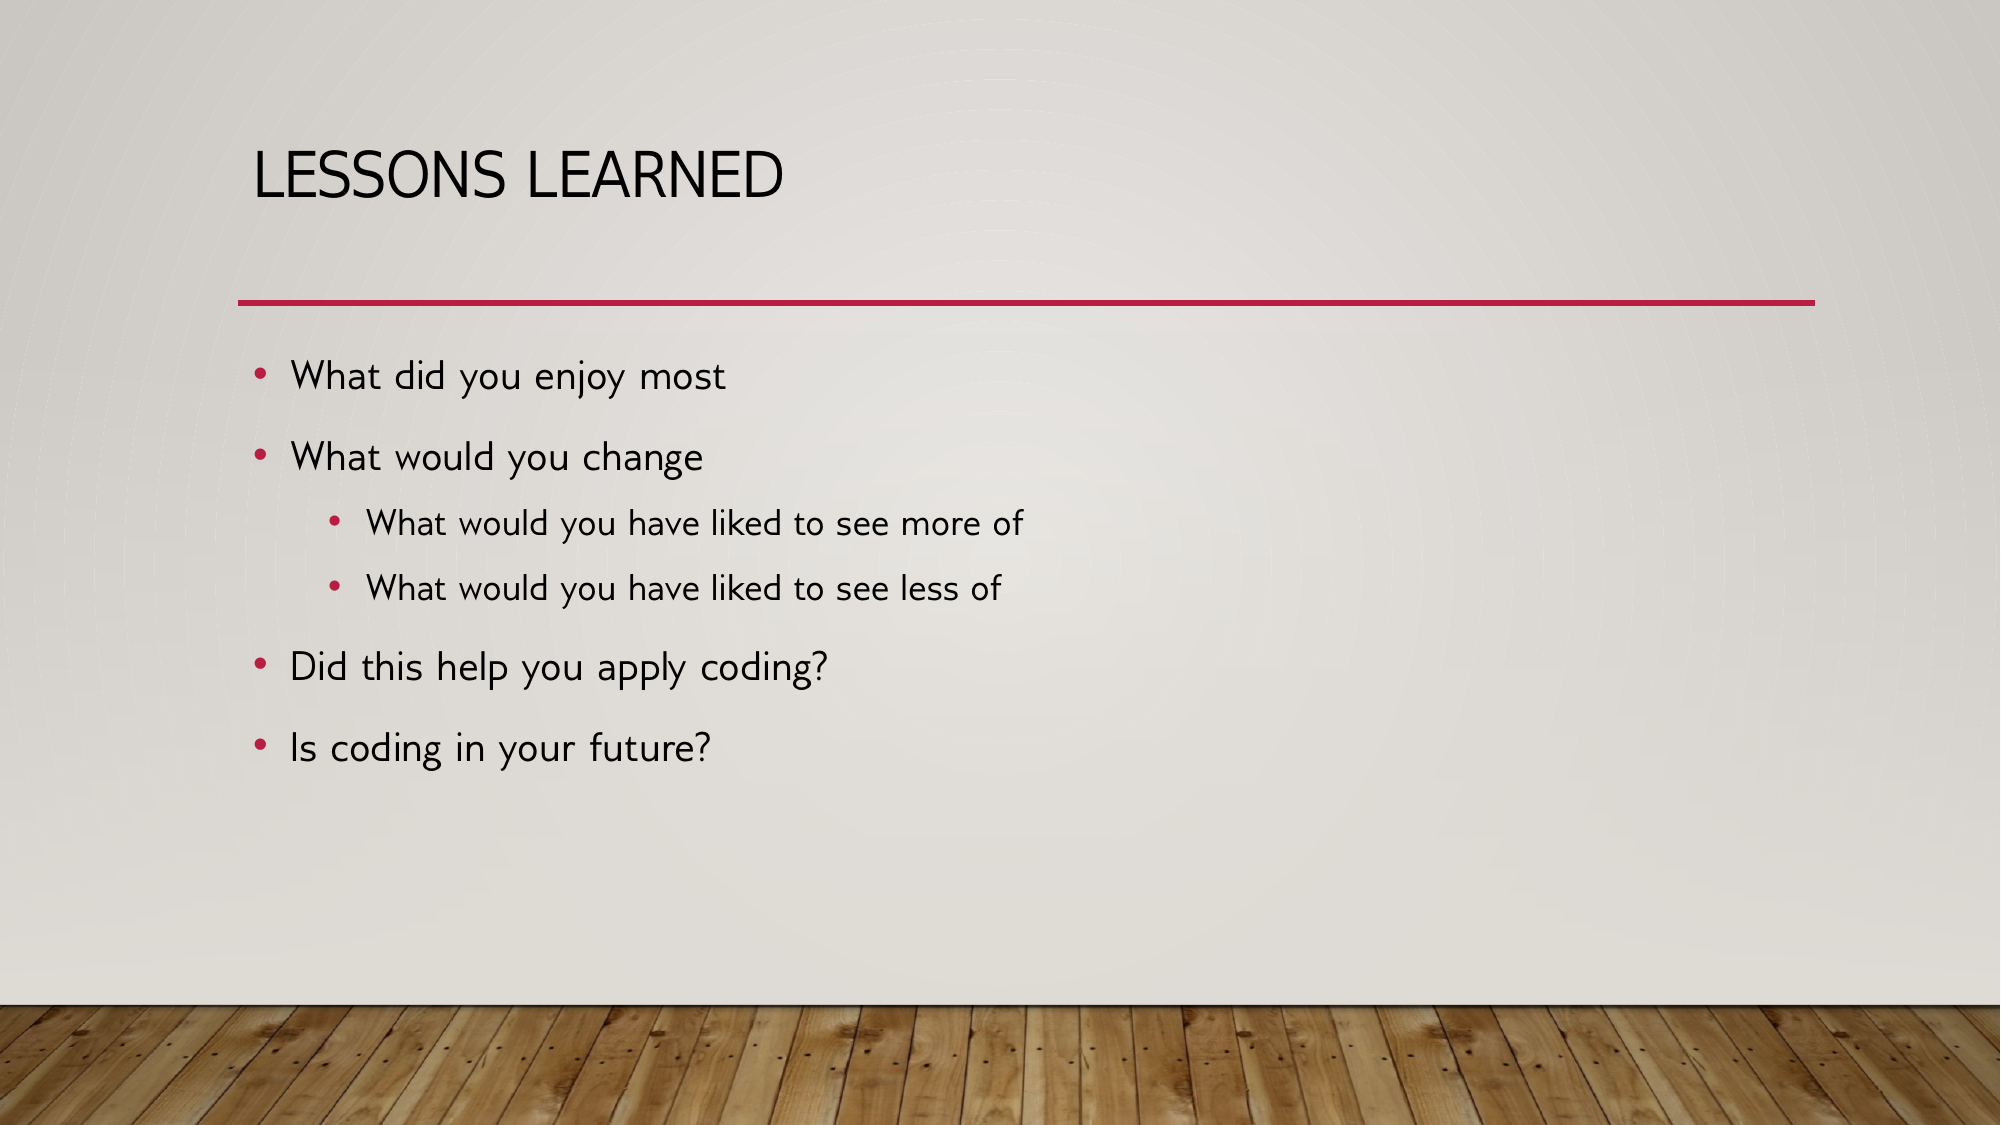

# Lessons Learned
What did you enjoy most
What would you change
What would you have liked to see more of
What would you have liked to see less of
Did this help you apply coding?
Is coding in your future?